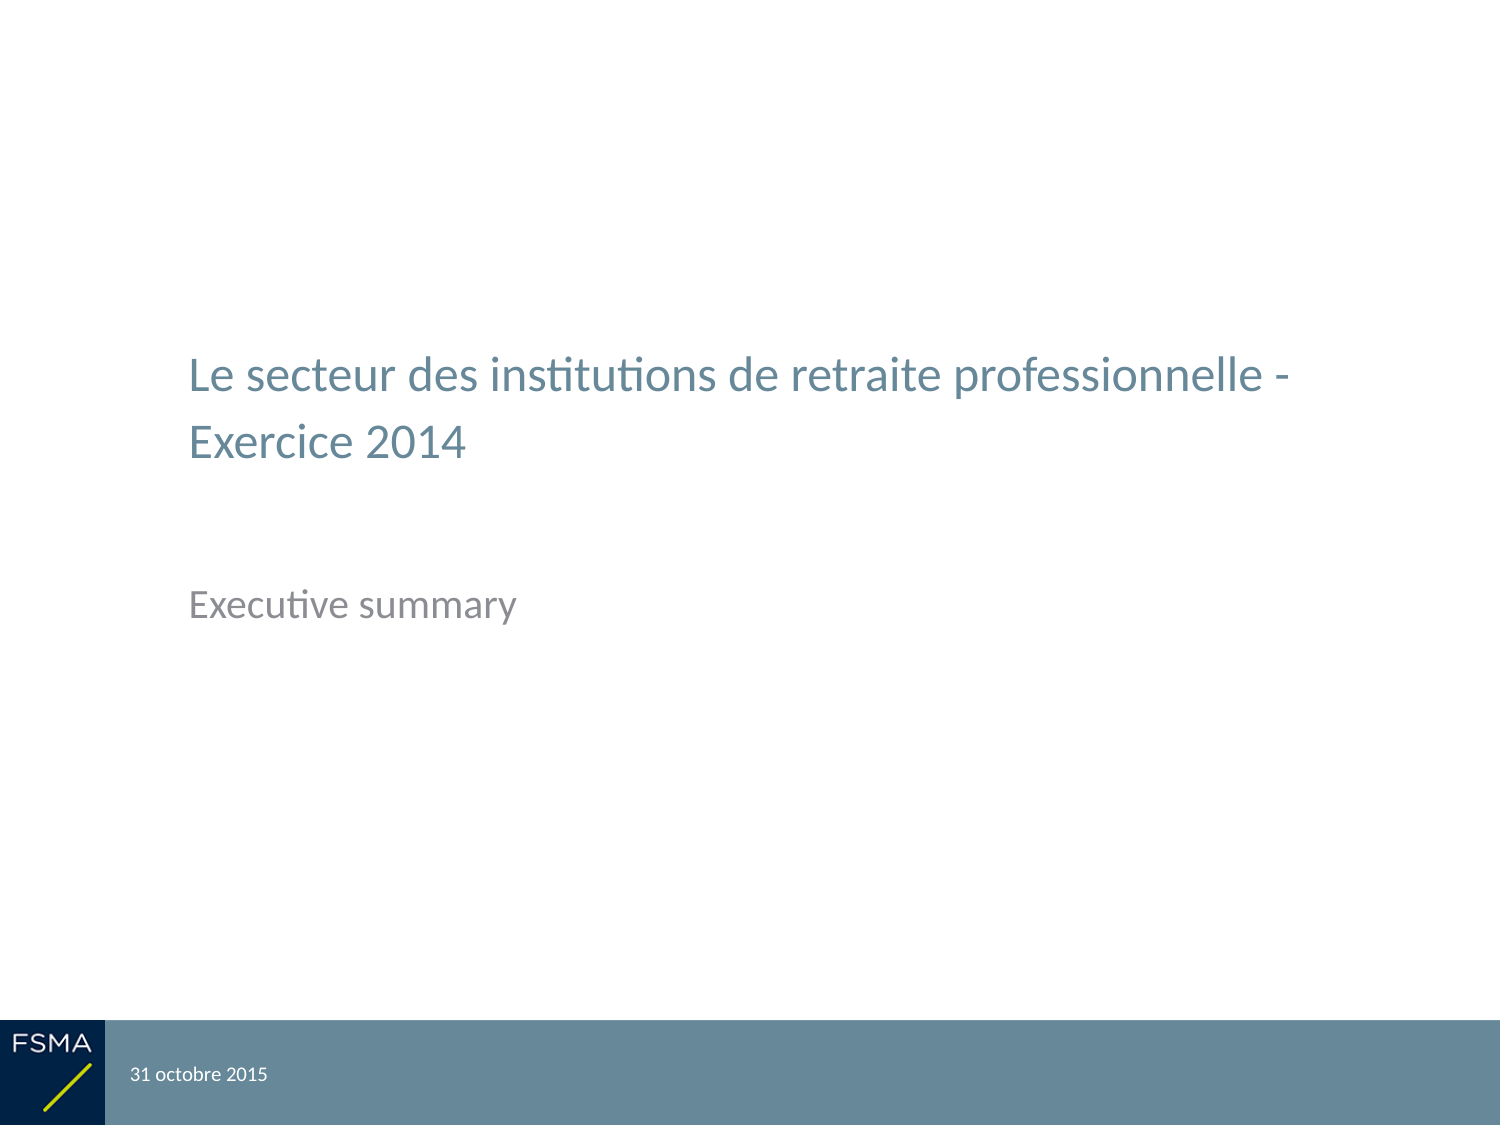

# Le secteur des institutions de retraite professionnelle - Exercice 2014
Executive summary
31 octobre 2015
Reporting relatif à l'exercice 2014
2